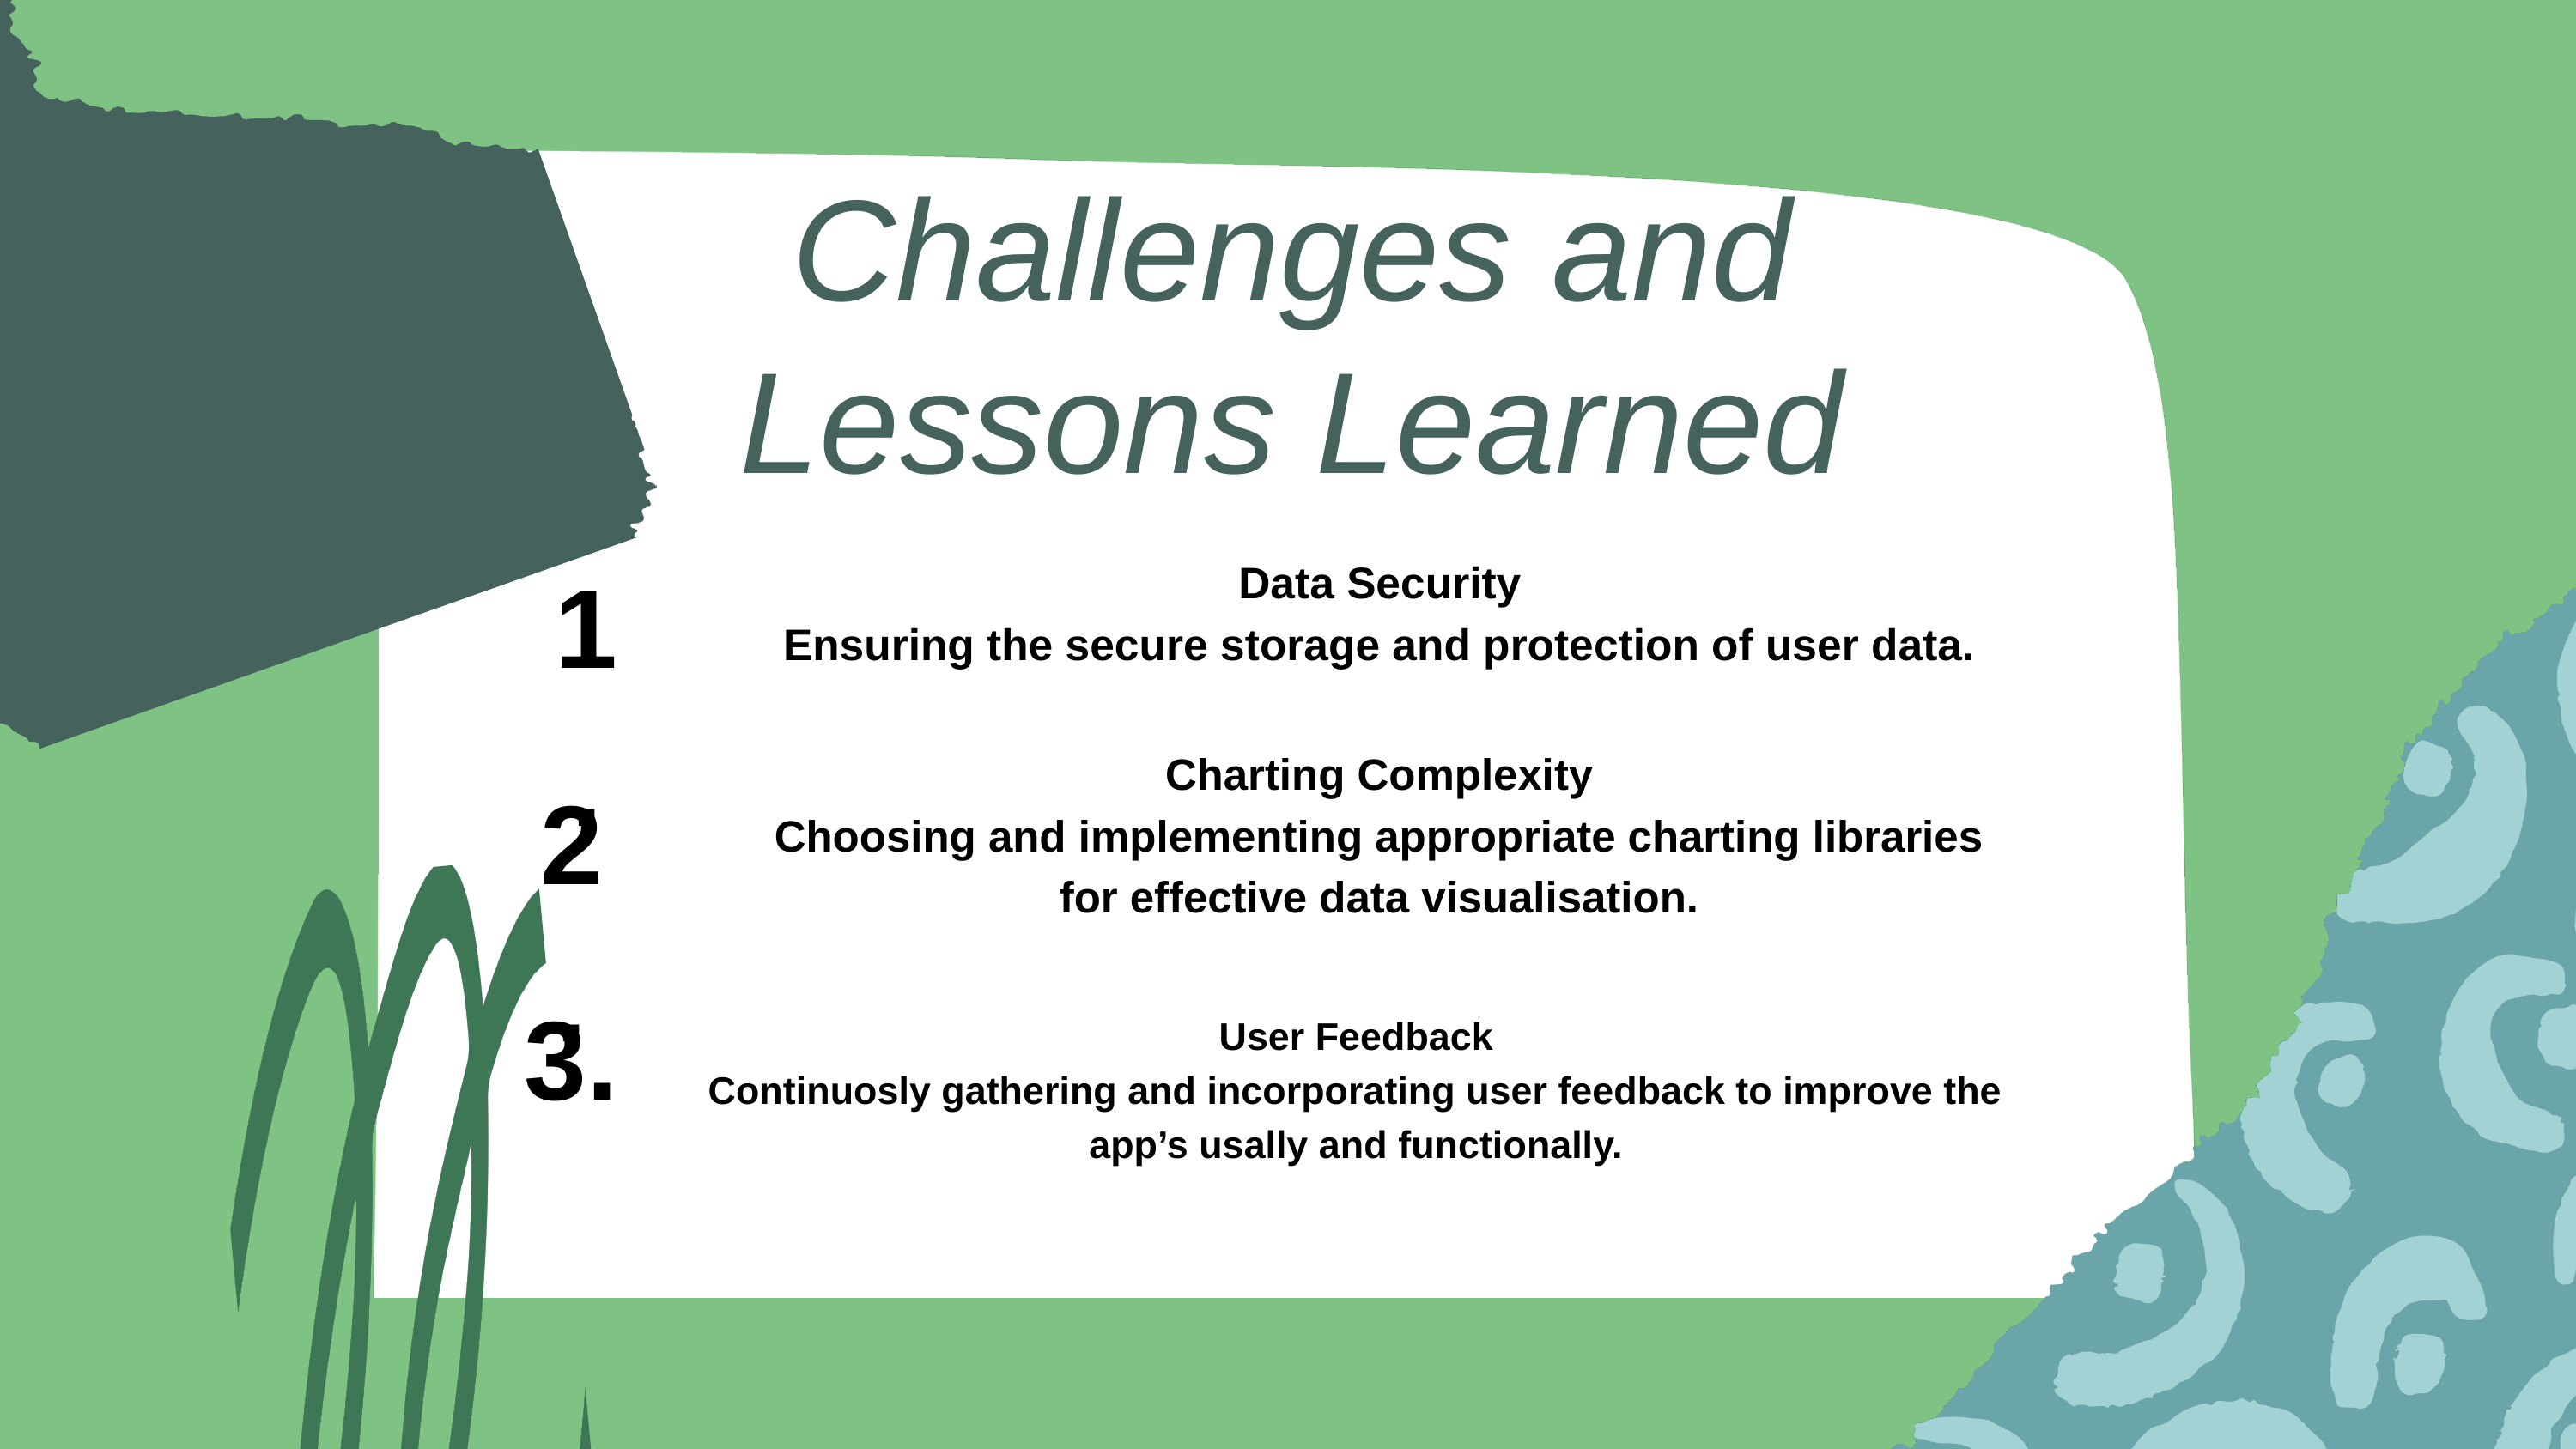

Challenges and Lessons Learned

1.
Data Security
Ensuring the secure storage and protection of user data.
Charting Complexity
Choosing and implementing appropriate charting libraries for effective data visualisation.
2.
3.
User Feedback
Continuosly gathering and incorporating user feedback to improve the app’s usally and functionally.